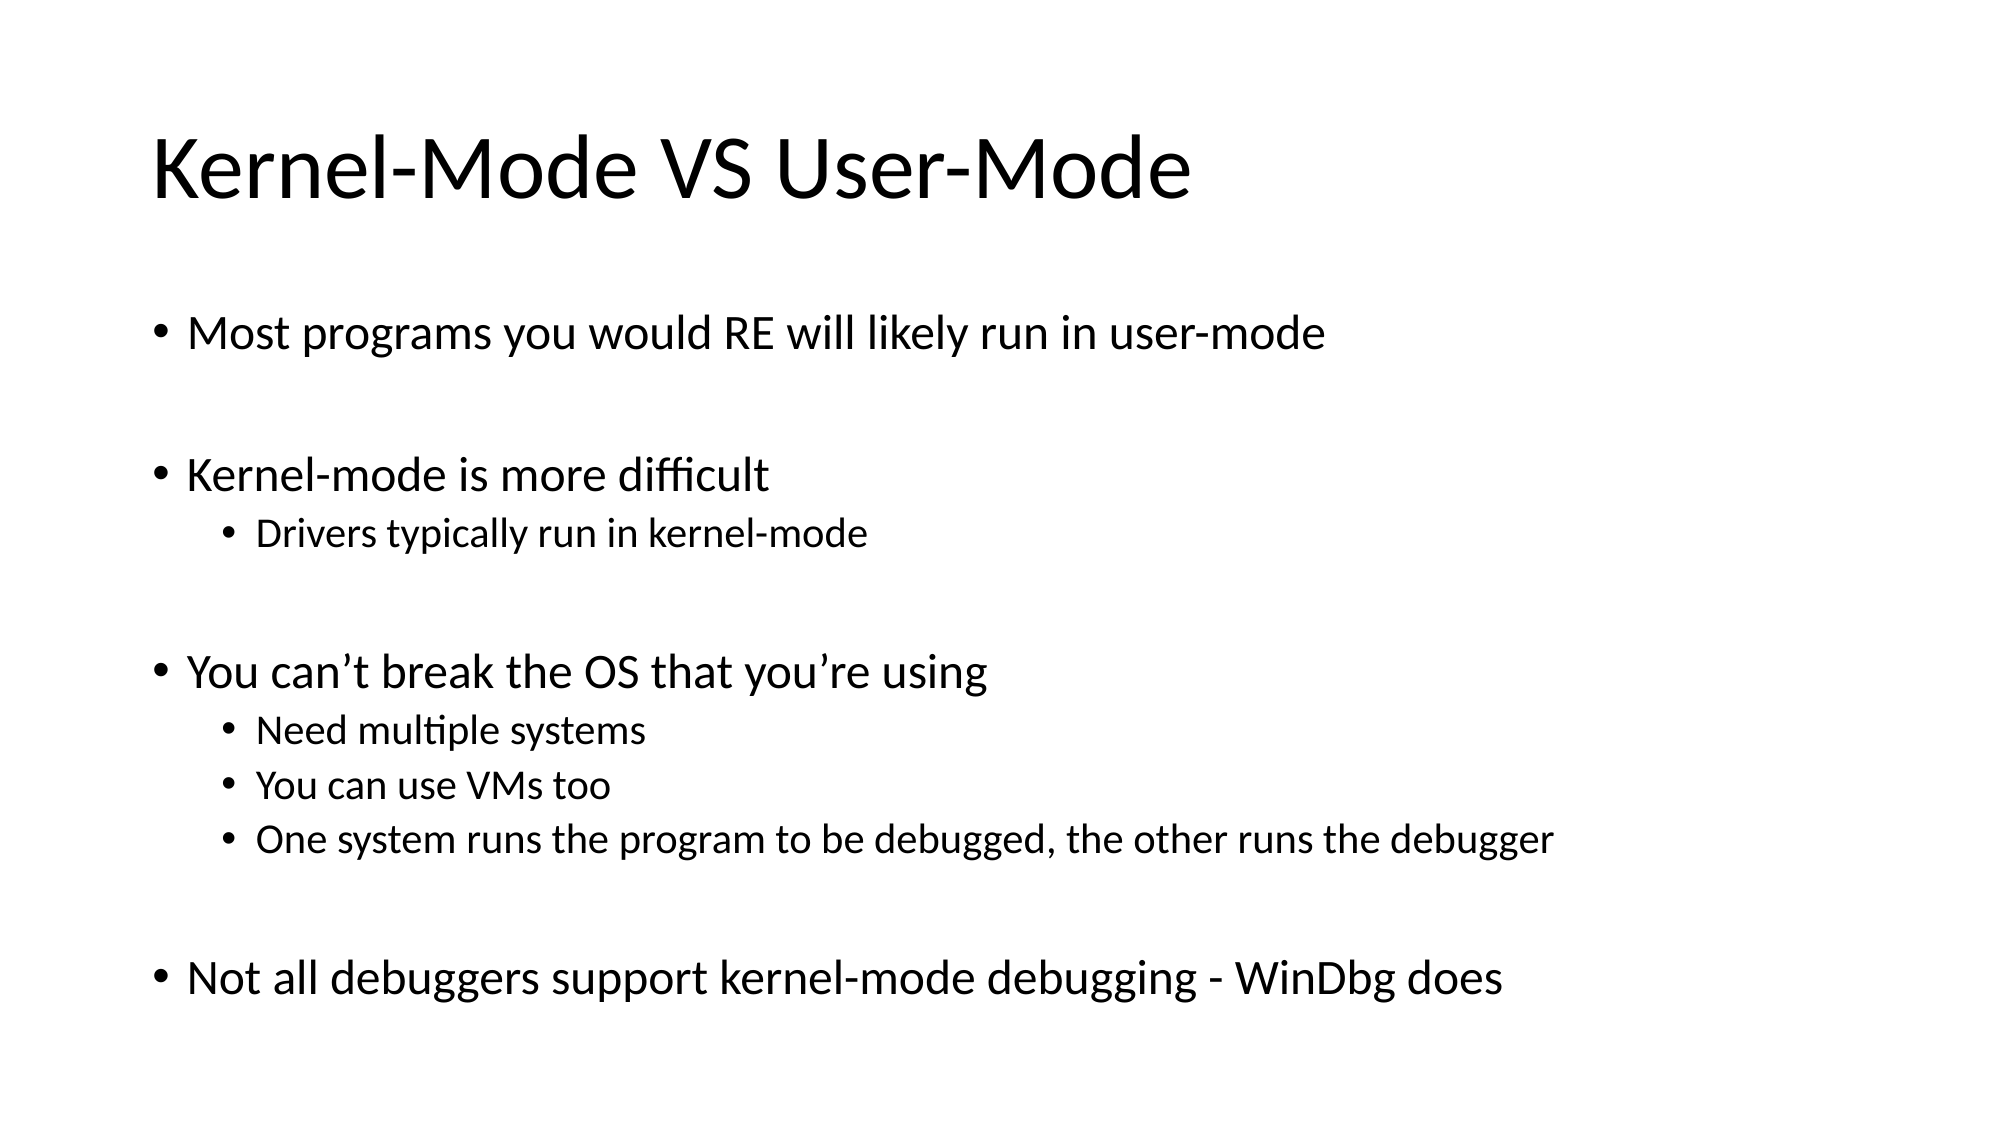

# Kernel-Mode VS User-Mode
Most programs you would RE will likely run in user-mode

Kernel-mode is more difficult
Drivers typically run in kernel-mode

You can’t break the OS that you’re using
Need multiple systems
You can use VMs too
One system runs the program to be debugged, the other runs the debugger

Not all debuggers support kernel-mode debugging - WinDbg does